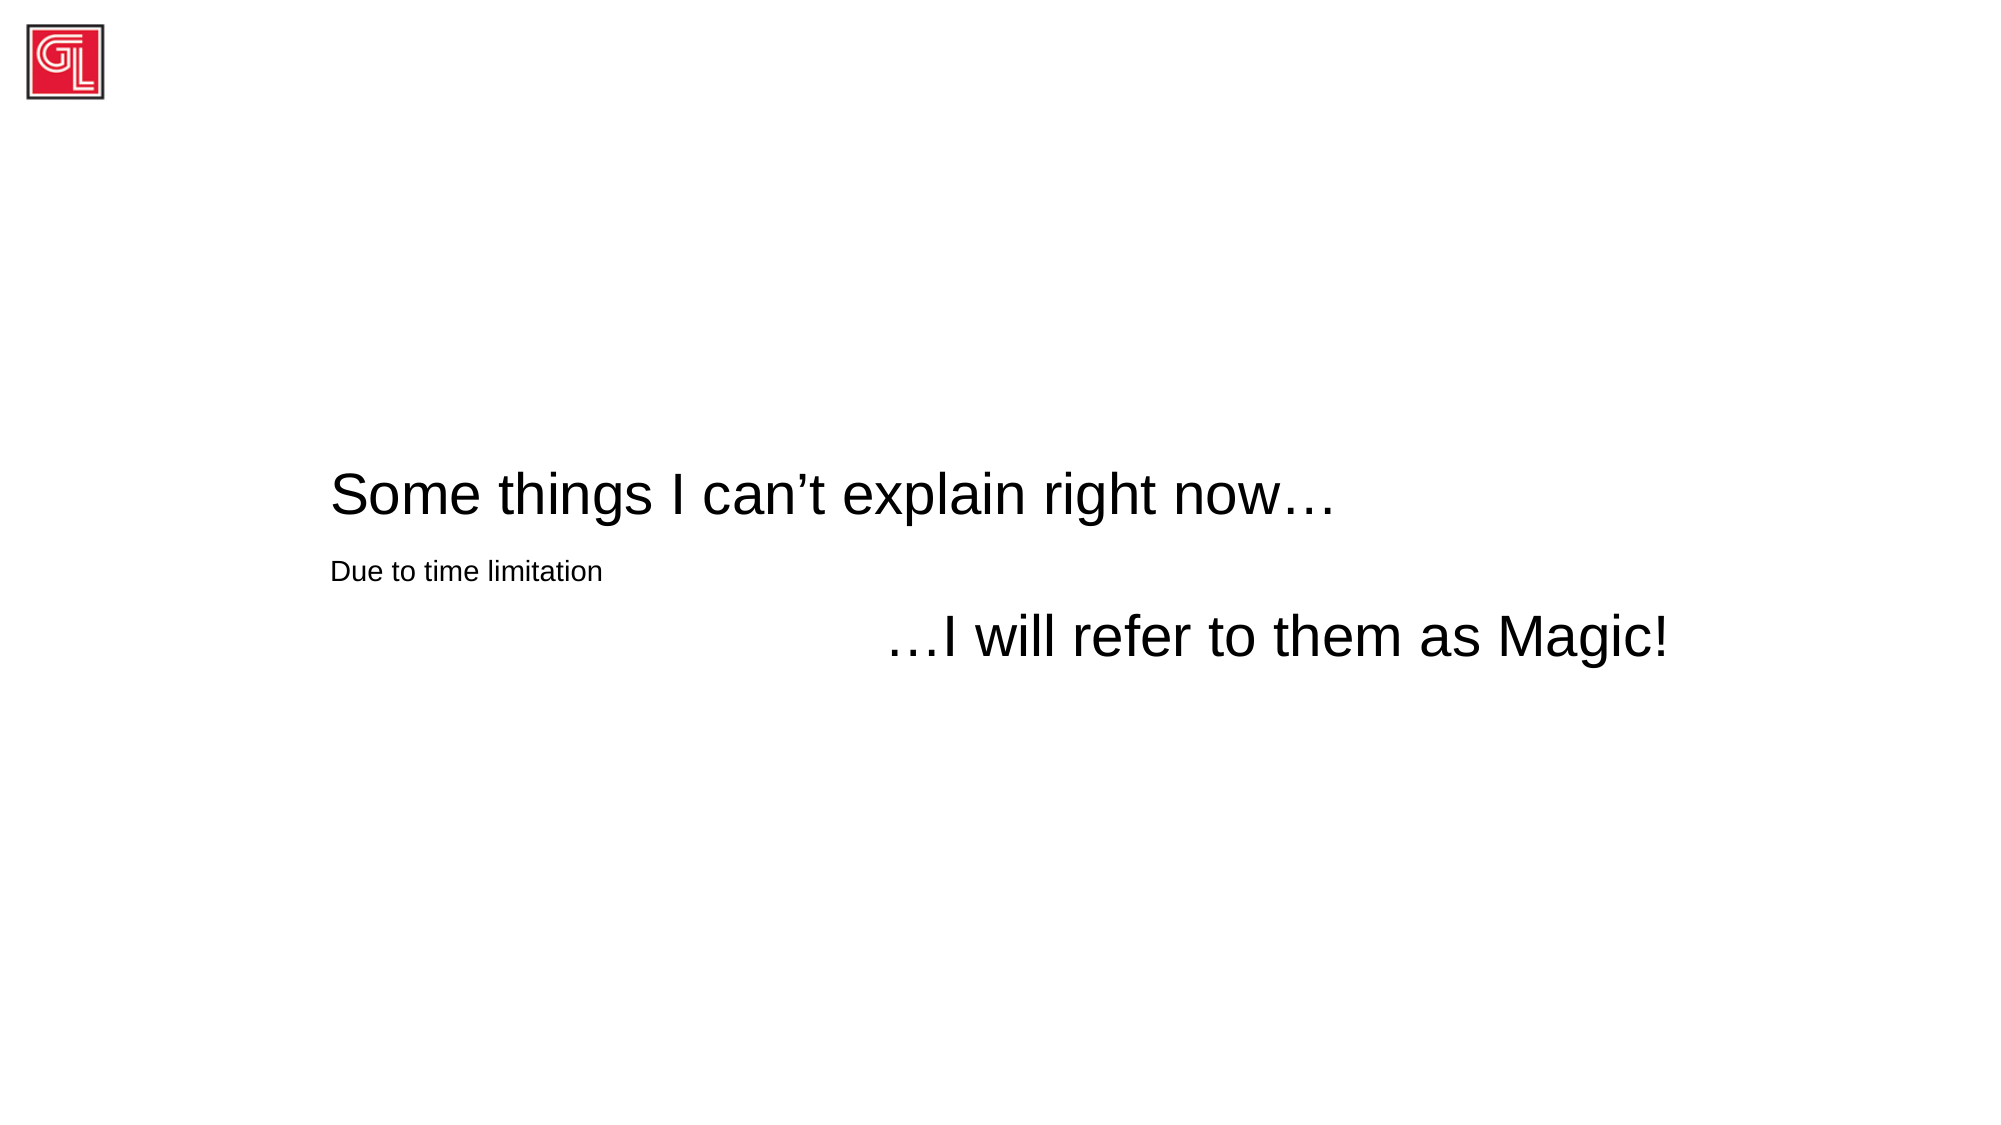

Some things I can’t explain right now…
Due to time limitation
…I will refer to them as Magic!